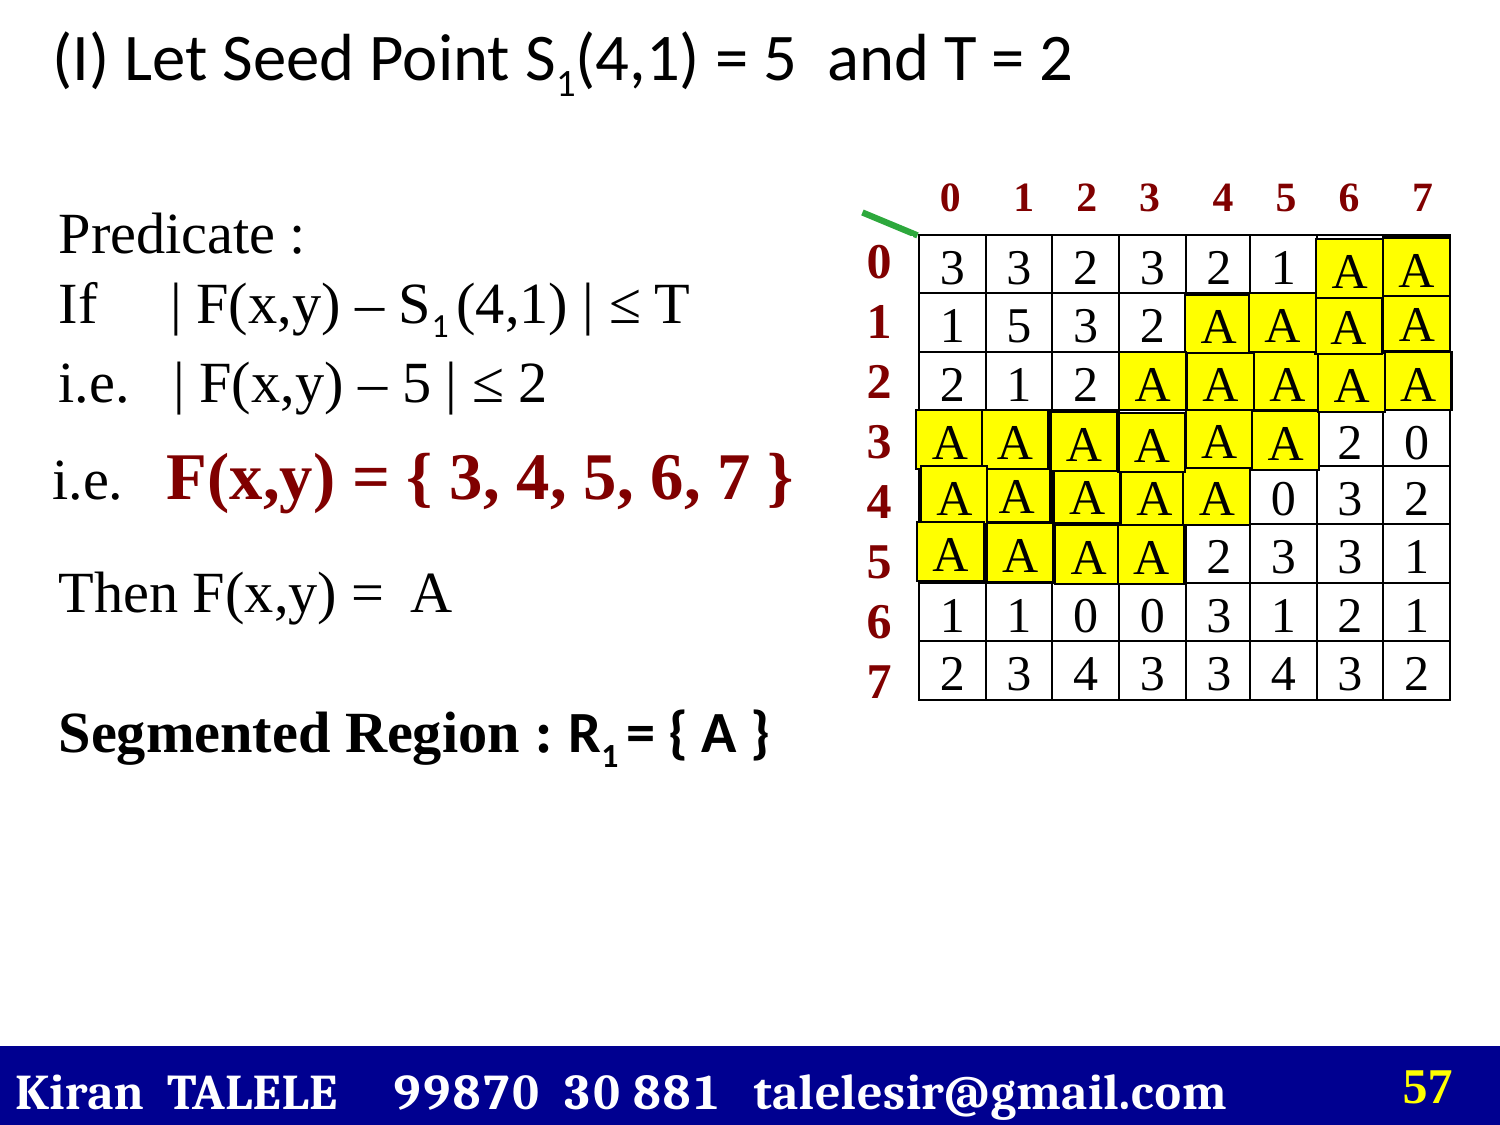

# (I) Let Seed Point S1(4,1) = 5  and T = 2
 0     1    2    3     4    5    6     7
3
3
2
3
2
1
4
3
1
5
3
2
7
5
6
4
2
1
2
6
4
7
3
5
4
5
6
7
7
6
2
0
4
5
6
7
4
0
3
2
7
7
6
5
2
3
3
1
1
1
0
0
3
1
2
1
2
3
4
3
3
4
3
2
0
1
2
3
4
5
6
7
Predicate :
If     | F(x,y) – S1 (4,1) | ≤ T
i.e.   | F(x,y) – 5 | ≤ 2

Then F(x,y) =  A

Segmented Region : R1 = { A }
A
A
A
A
A
A
A
A
A
A
A
A
A
A
A
A
A
i.e.   F(x,y) = { 3, 4, 5, 6, 7 }
A
A
A
A
A
A
A
A
A
Kiran  TALELE     99870  30 881   talelesir@gmail.com
57